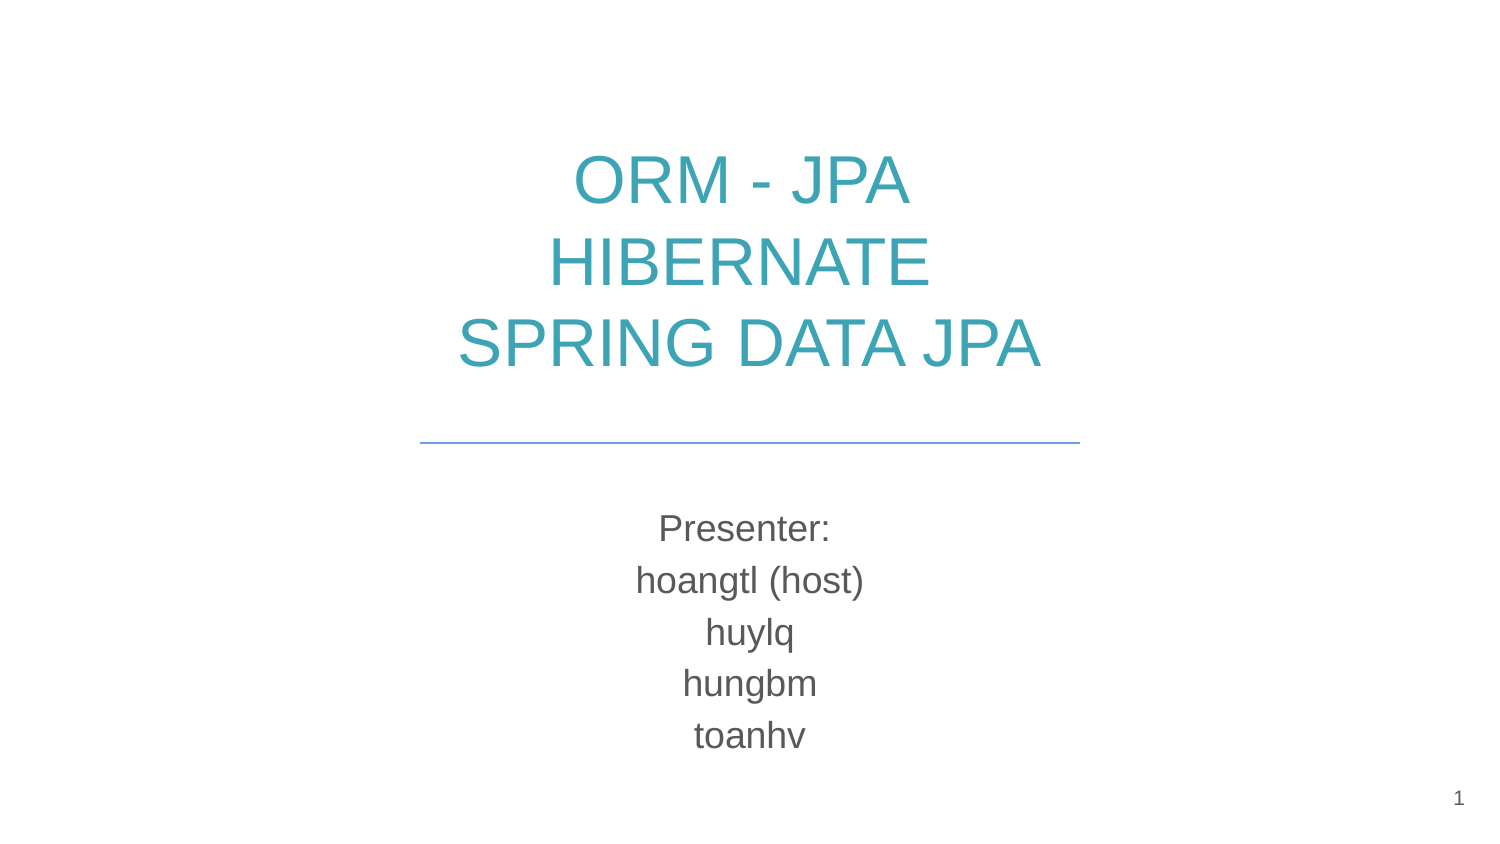

ORM - JPA
HIBERNATE
SPRING DATA JPA
Presenter:
hoangtl (host)
huylq
hungbm
toanhv

1